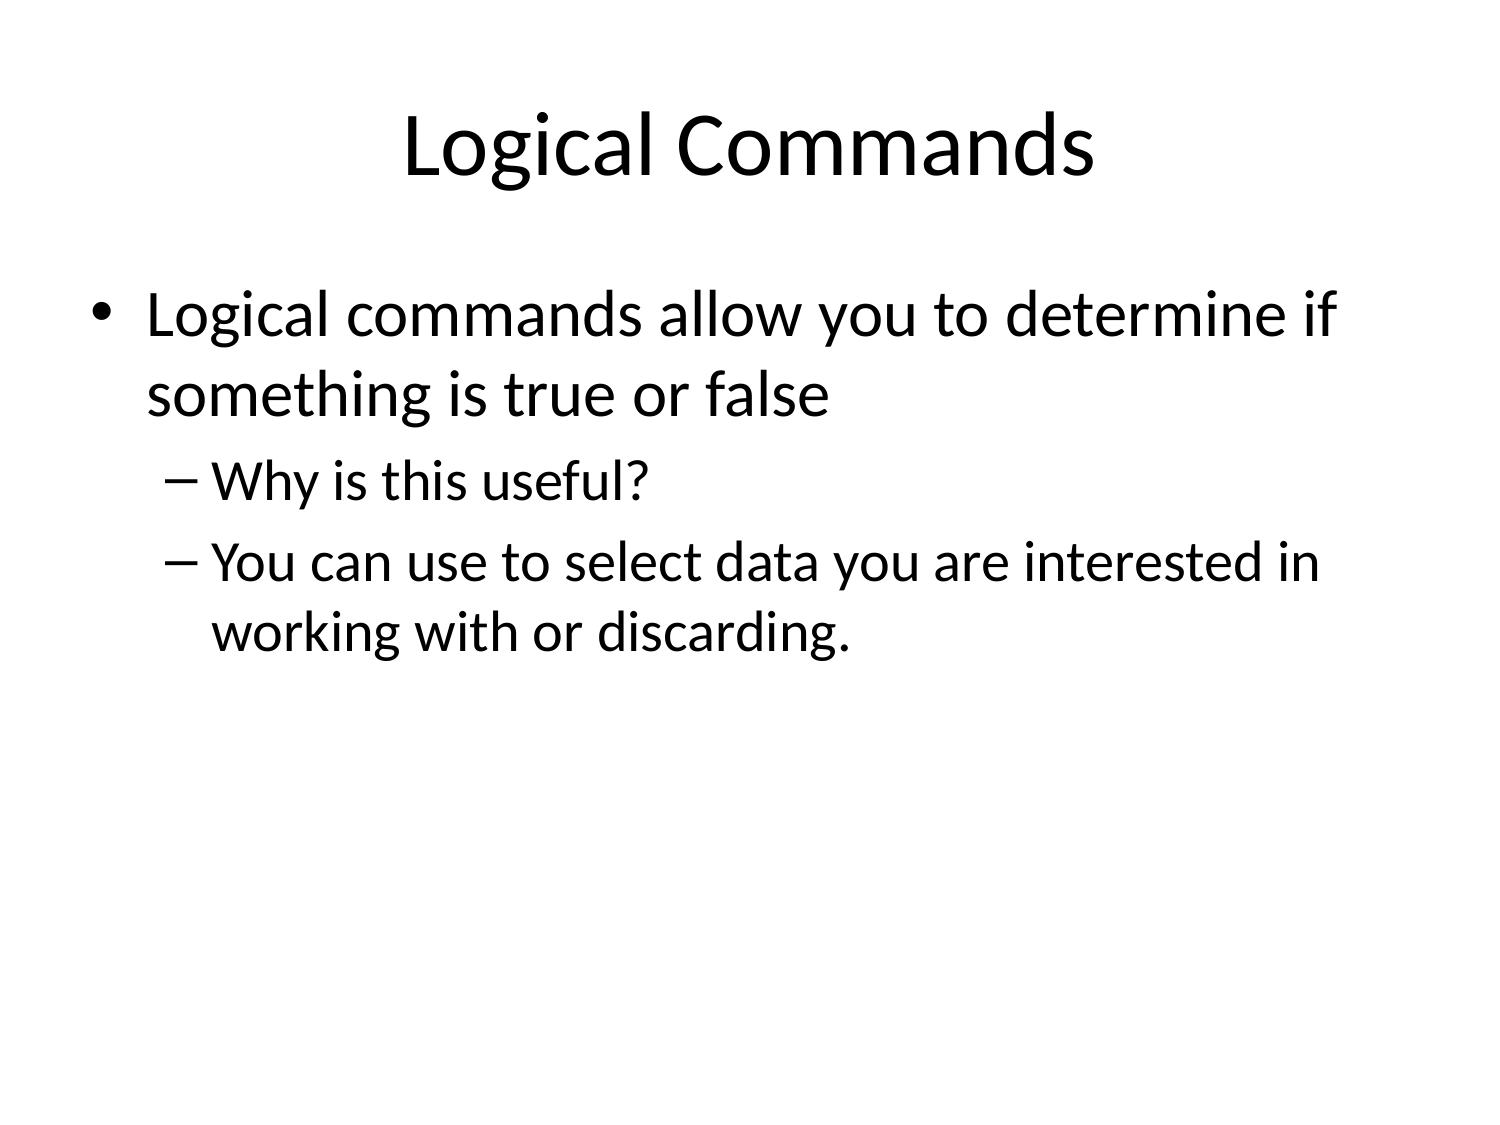

# Logical Commands
Logical commands allow you to determine if something is true or false
Why is this useful?
You can use to select data you are interested in working with or discarding.